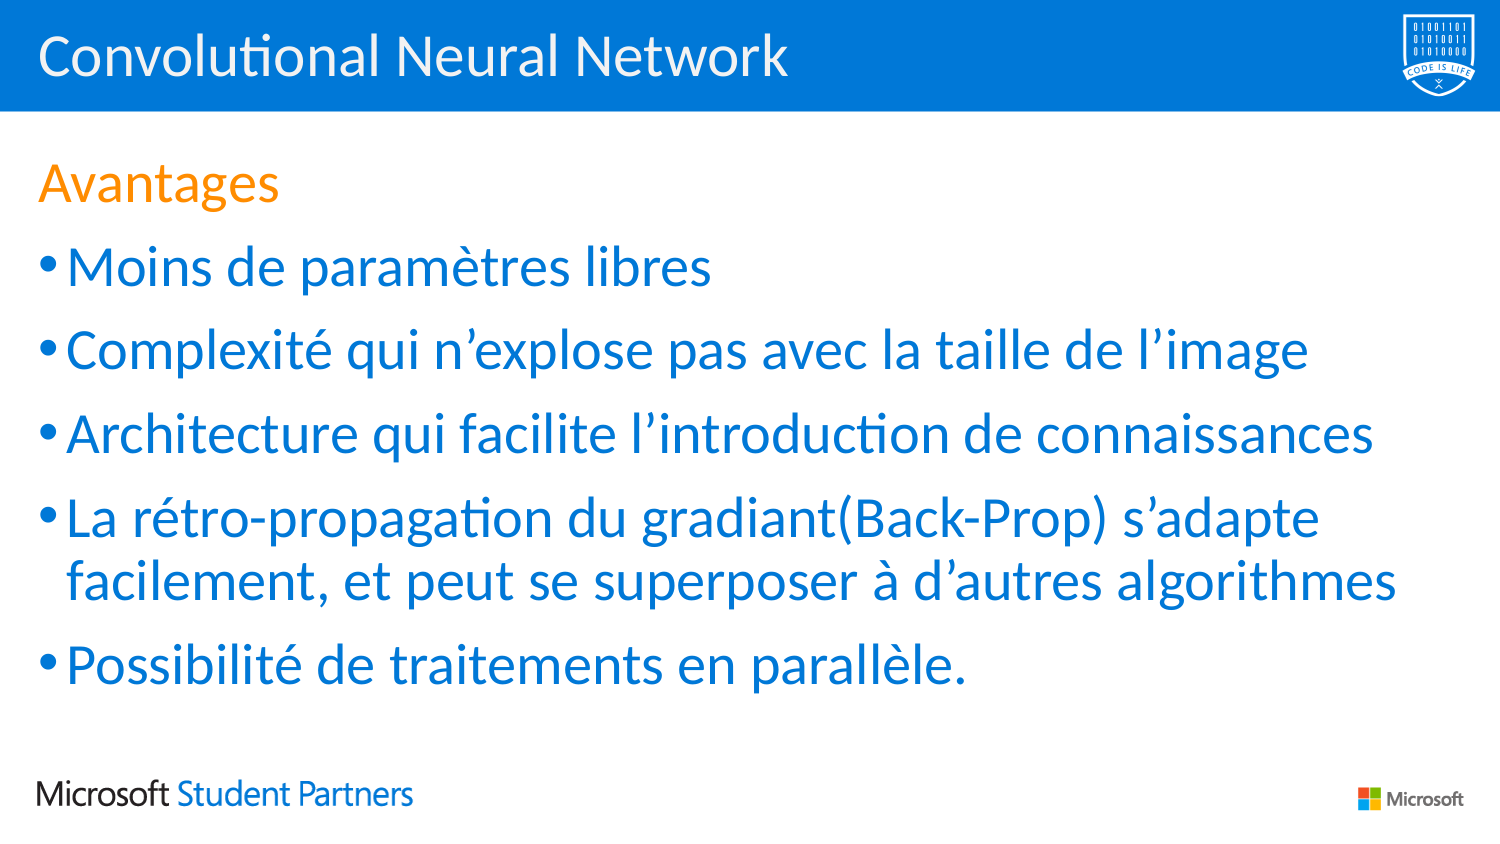

# Convolutional Neural Network
Avantages
Moins de paramètres libres
Complexité qui n’explose pas avec la taille de l’image
Architecture qui facilite l’introduction de connaissances
La rétro-propagation du gradiant(Back-Prop) s’adapte facilement, et peut se superposer à d’autres algorithmes
Possibilité de traitements en parallèle.